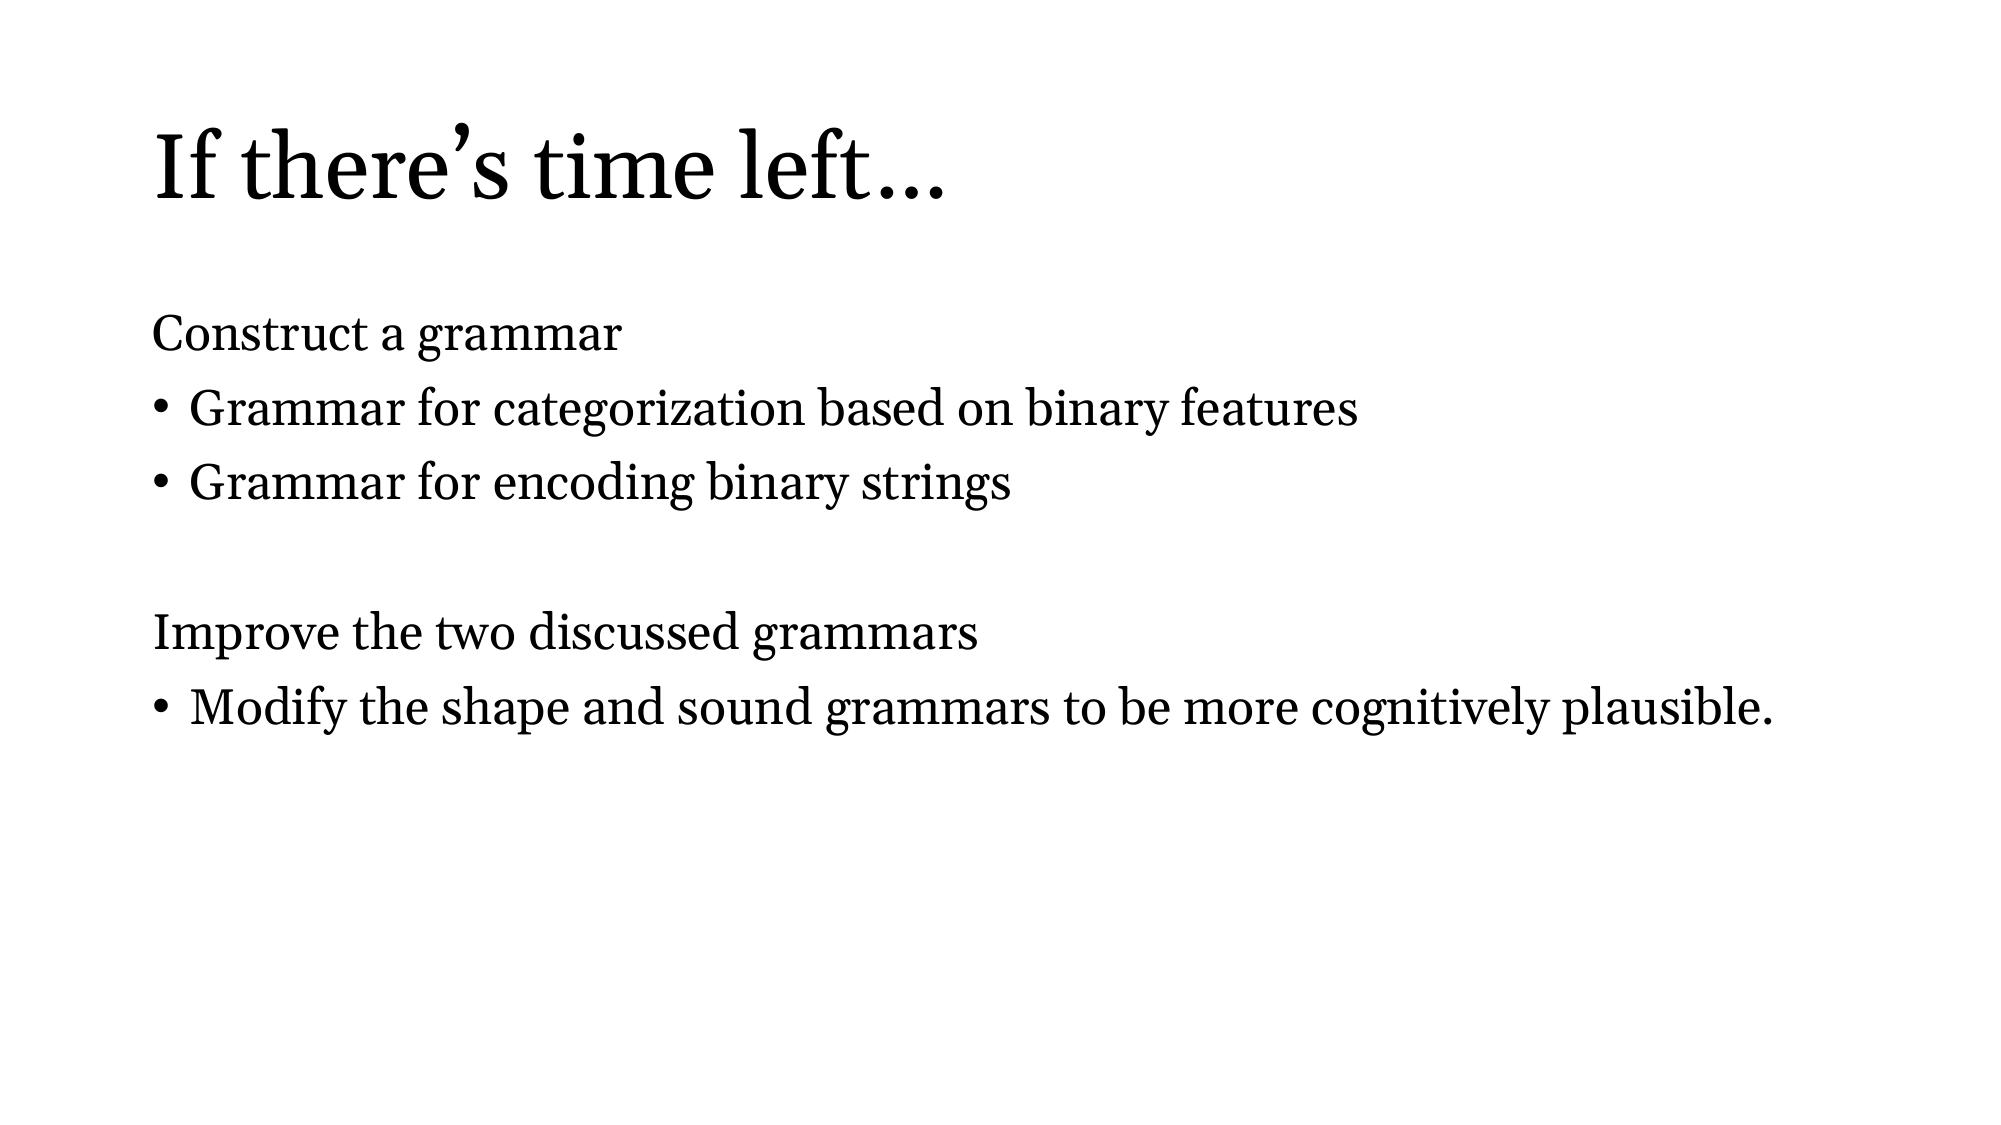

# If there’s time left…
Construct a grammar
Grammar for categorization based on binary features
Grammar for encoding binary strings

Improve the two discussed grammars
Modify the shape and sound grammars to be more cognitively plausible.